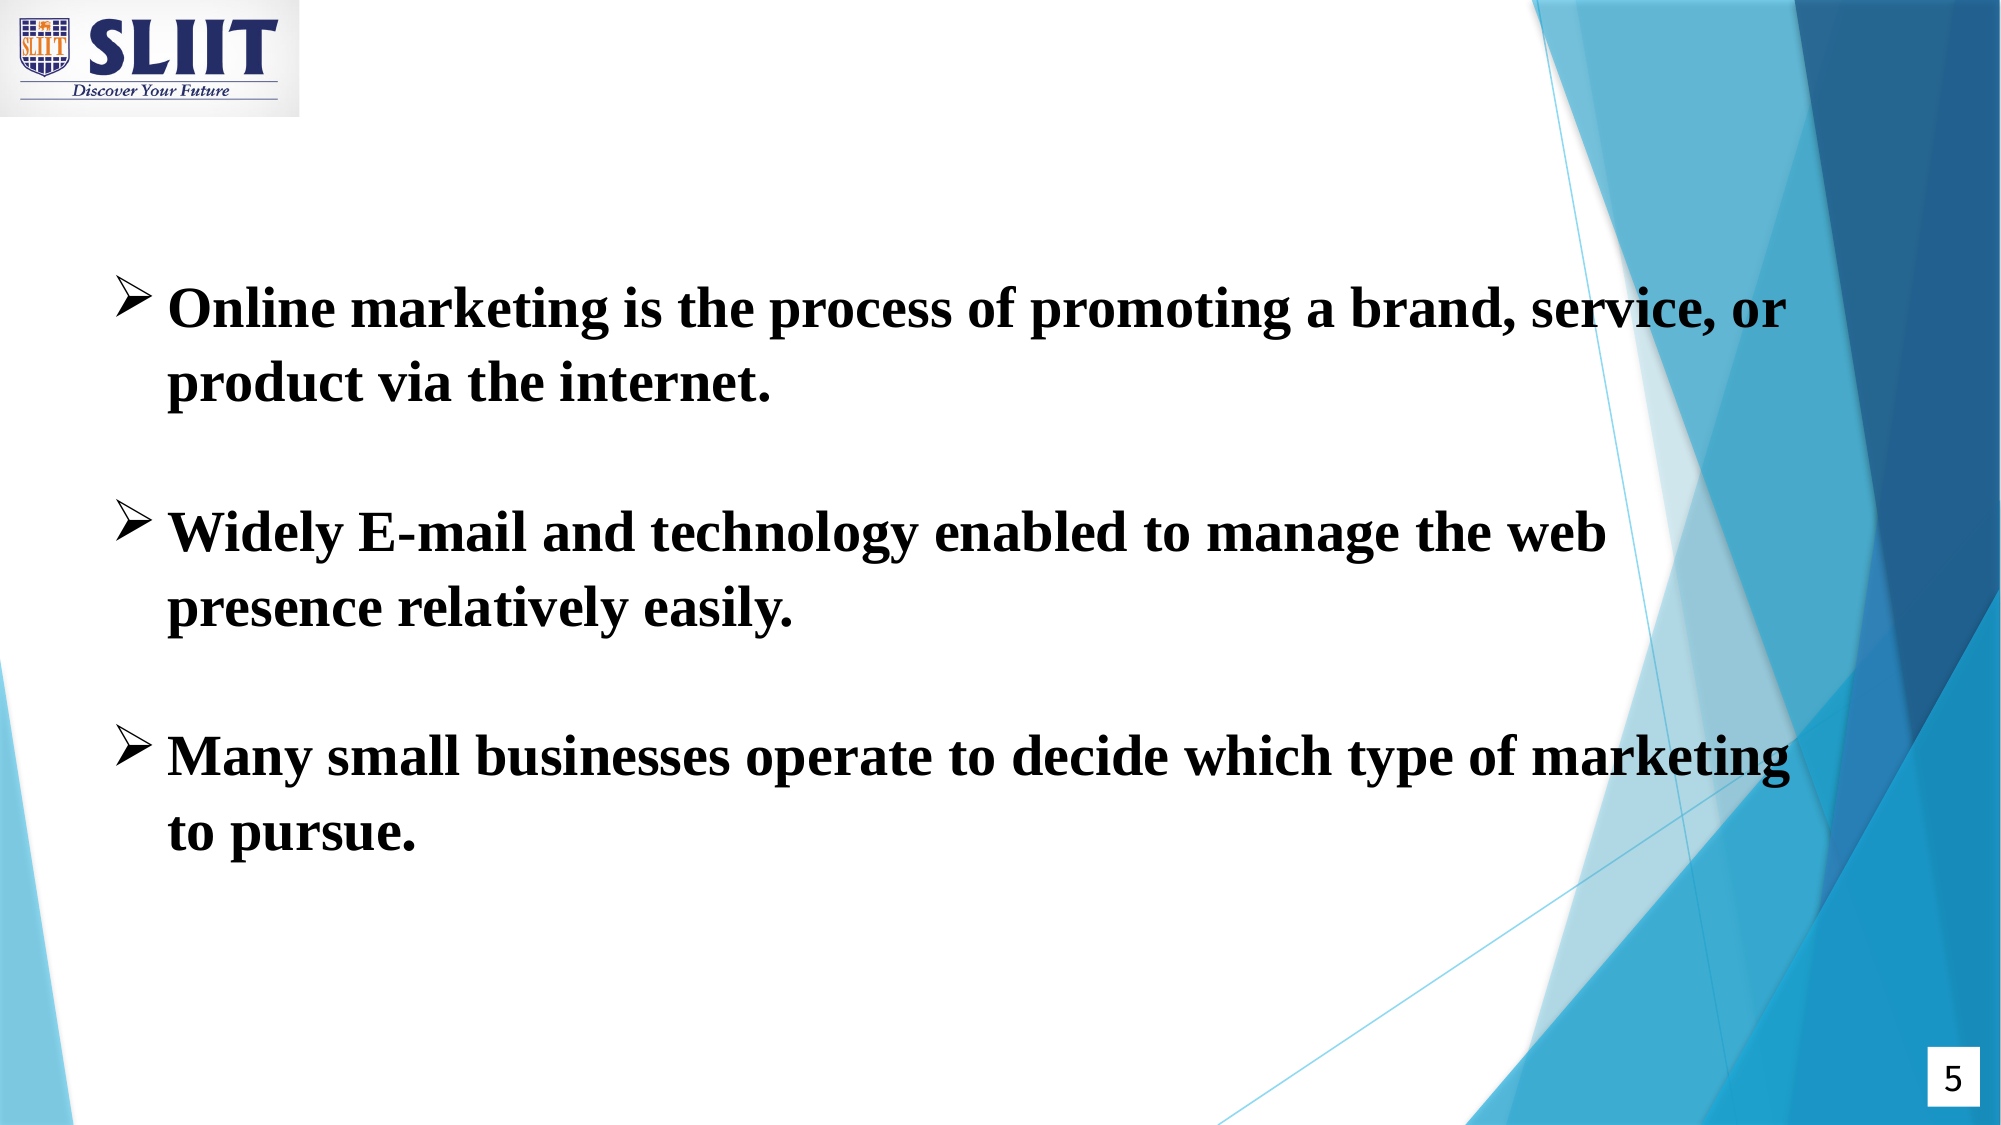

Online marketing is the process of promoting a brand, service, or product via the internet.

Widely E-mail and technology enabled to manage the web presence relatively easily.

Many small businesses operate to decide which type of marketing to pursue.

5